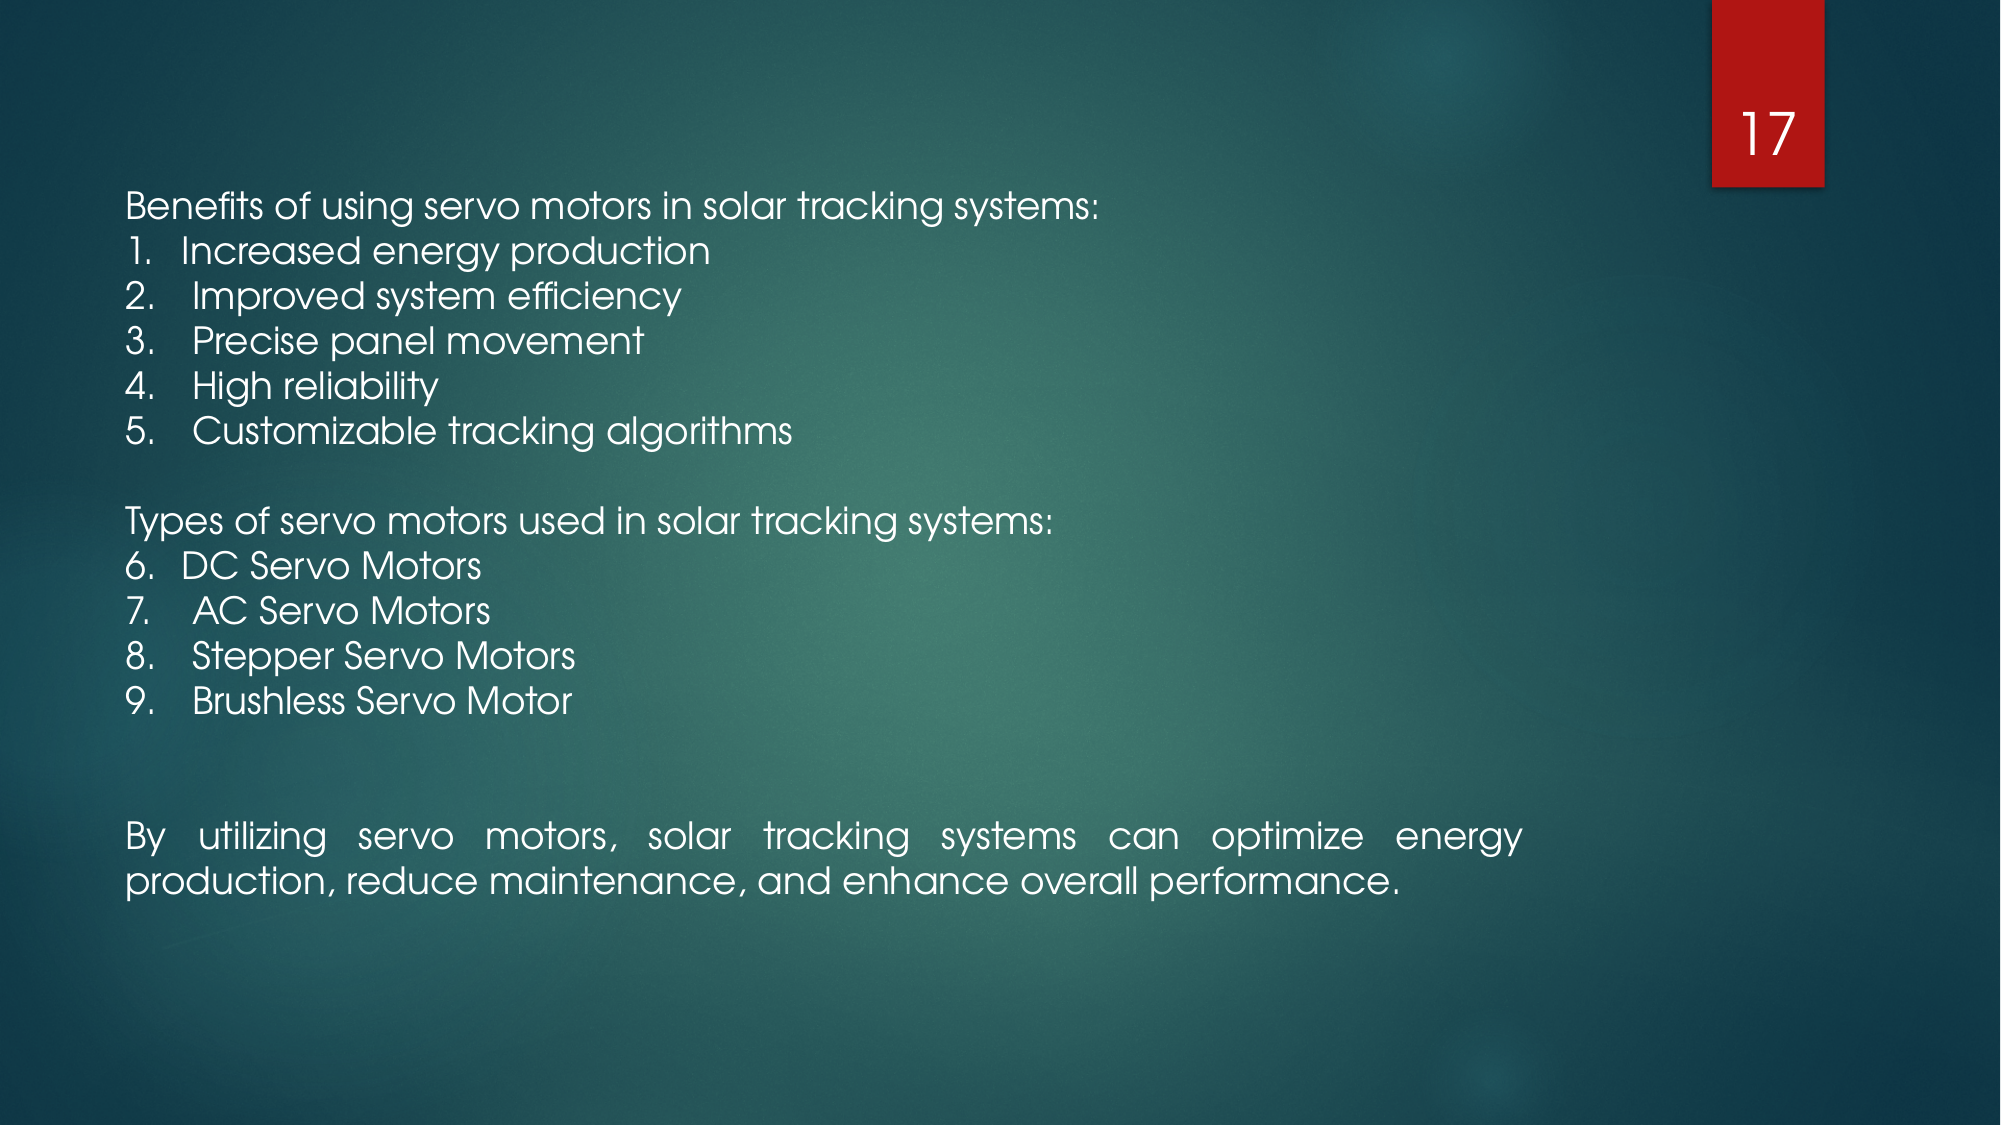

17
Benefits of using servo motors in solar tracking systems:
Increased energy production
 Improved system efficiency
 Precise panel movement
 High reliability
 Customizable tracking algorithms

Types of servo motors used in solar tracking systems:
DC Servo Motors
 AC Servo Motors
 Stepper Servo Motors
 Brushless Servo Motor

By utilizing servo motors, solar tracking systems can optimize energy production, reduce maintenance, and enhance overall performance.